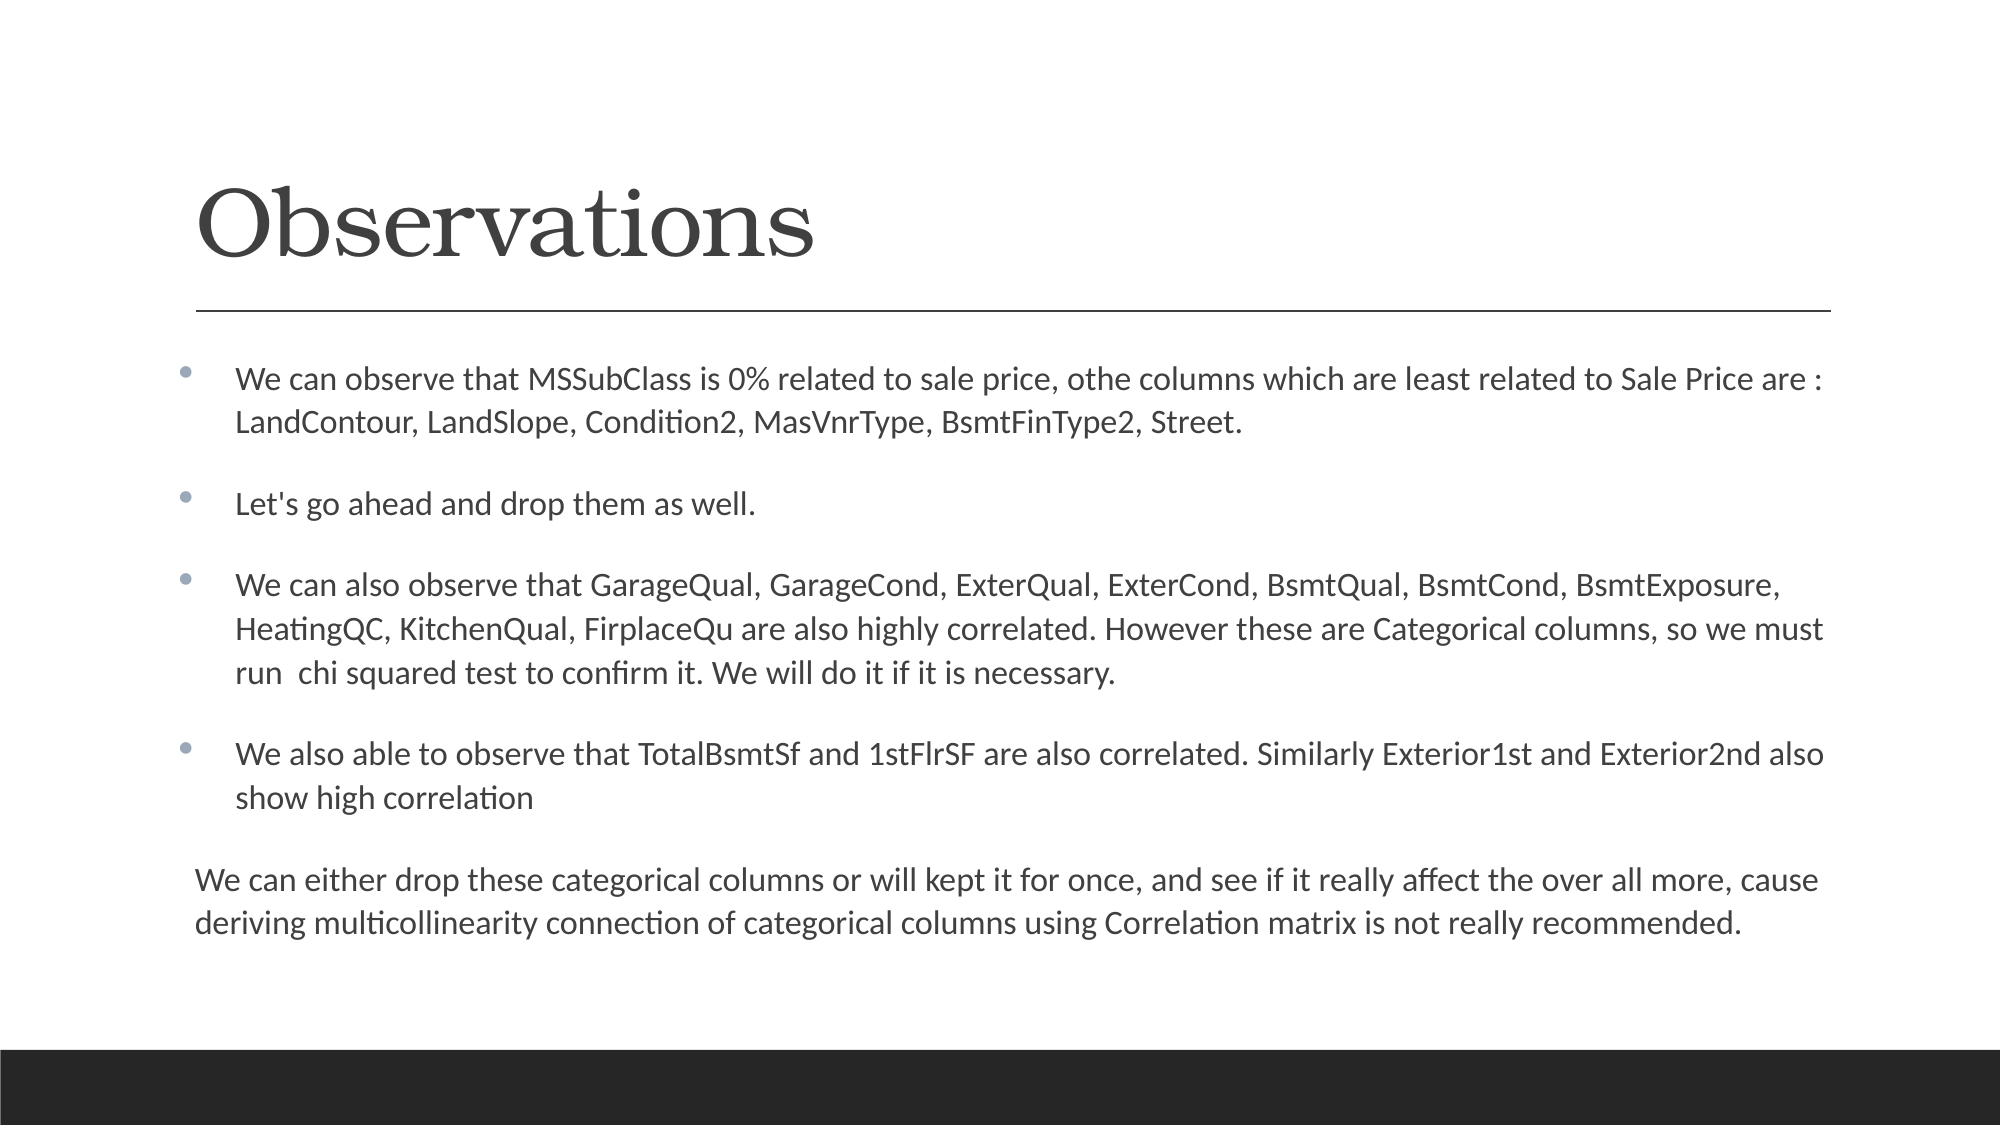

# Observations
We can observe that MSSubClass is 0% related to sale price, othe columns which are least related to Sale Price are : LandContour, LandSlope, Condition2, MasVnrType, BsmtFinType2, Street.
Let's go ahead and drop them as well.
We can also observe that GarageQual, GarageCond, ExterQual, ExterCond, BsmtQual, BsmtCond, BsmtExposure, HeatingQC, KitchenQual, FirplaceQu are also highly correlated. However these are Categorical columns, so we must run  chi squared test to confirm it. We will do it if it is necessary.
We also able to observe that TotalBsmtSf and 1stFlrSF are also correlated. Similarly Exterior1st and Exterior2nd also show high correlation
We can either drop these categorical columns or will kept it for once, and see if it really affect the over all more, cause deriving multicollinearity connection of categorical columns using Correlation matrix is not really recommended.